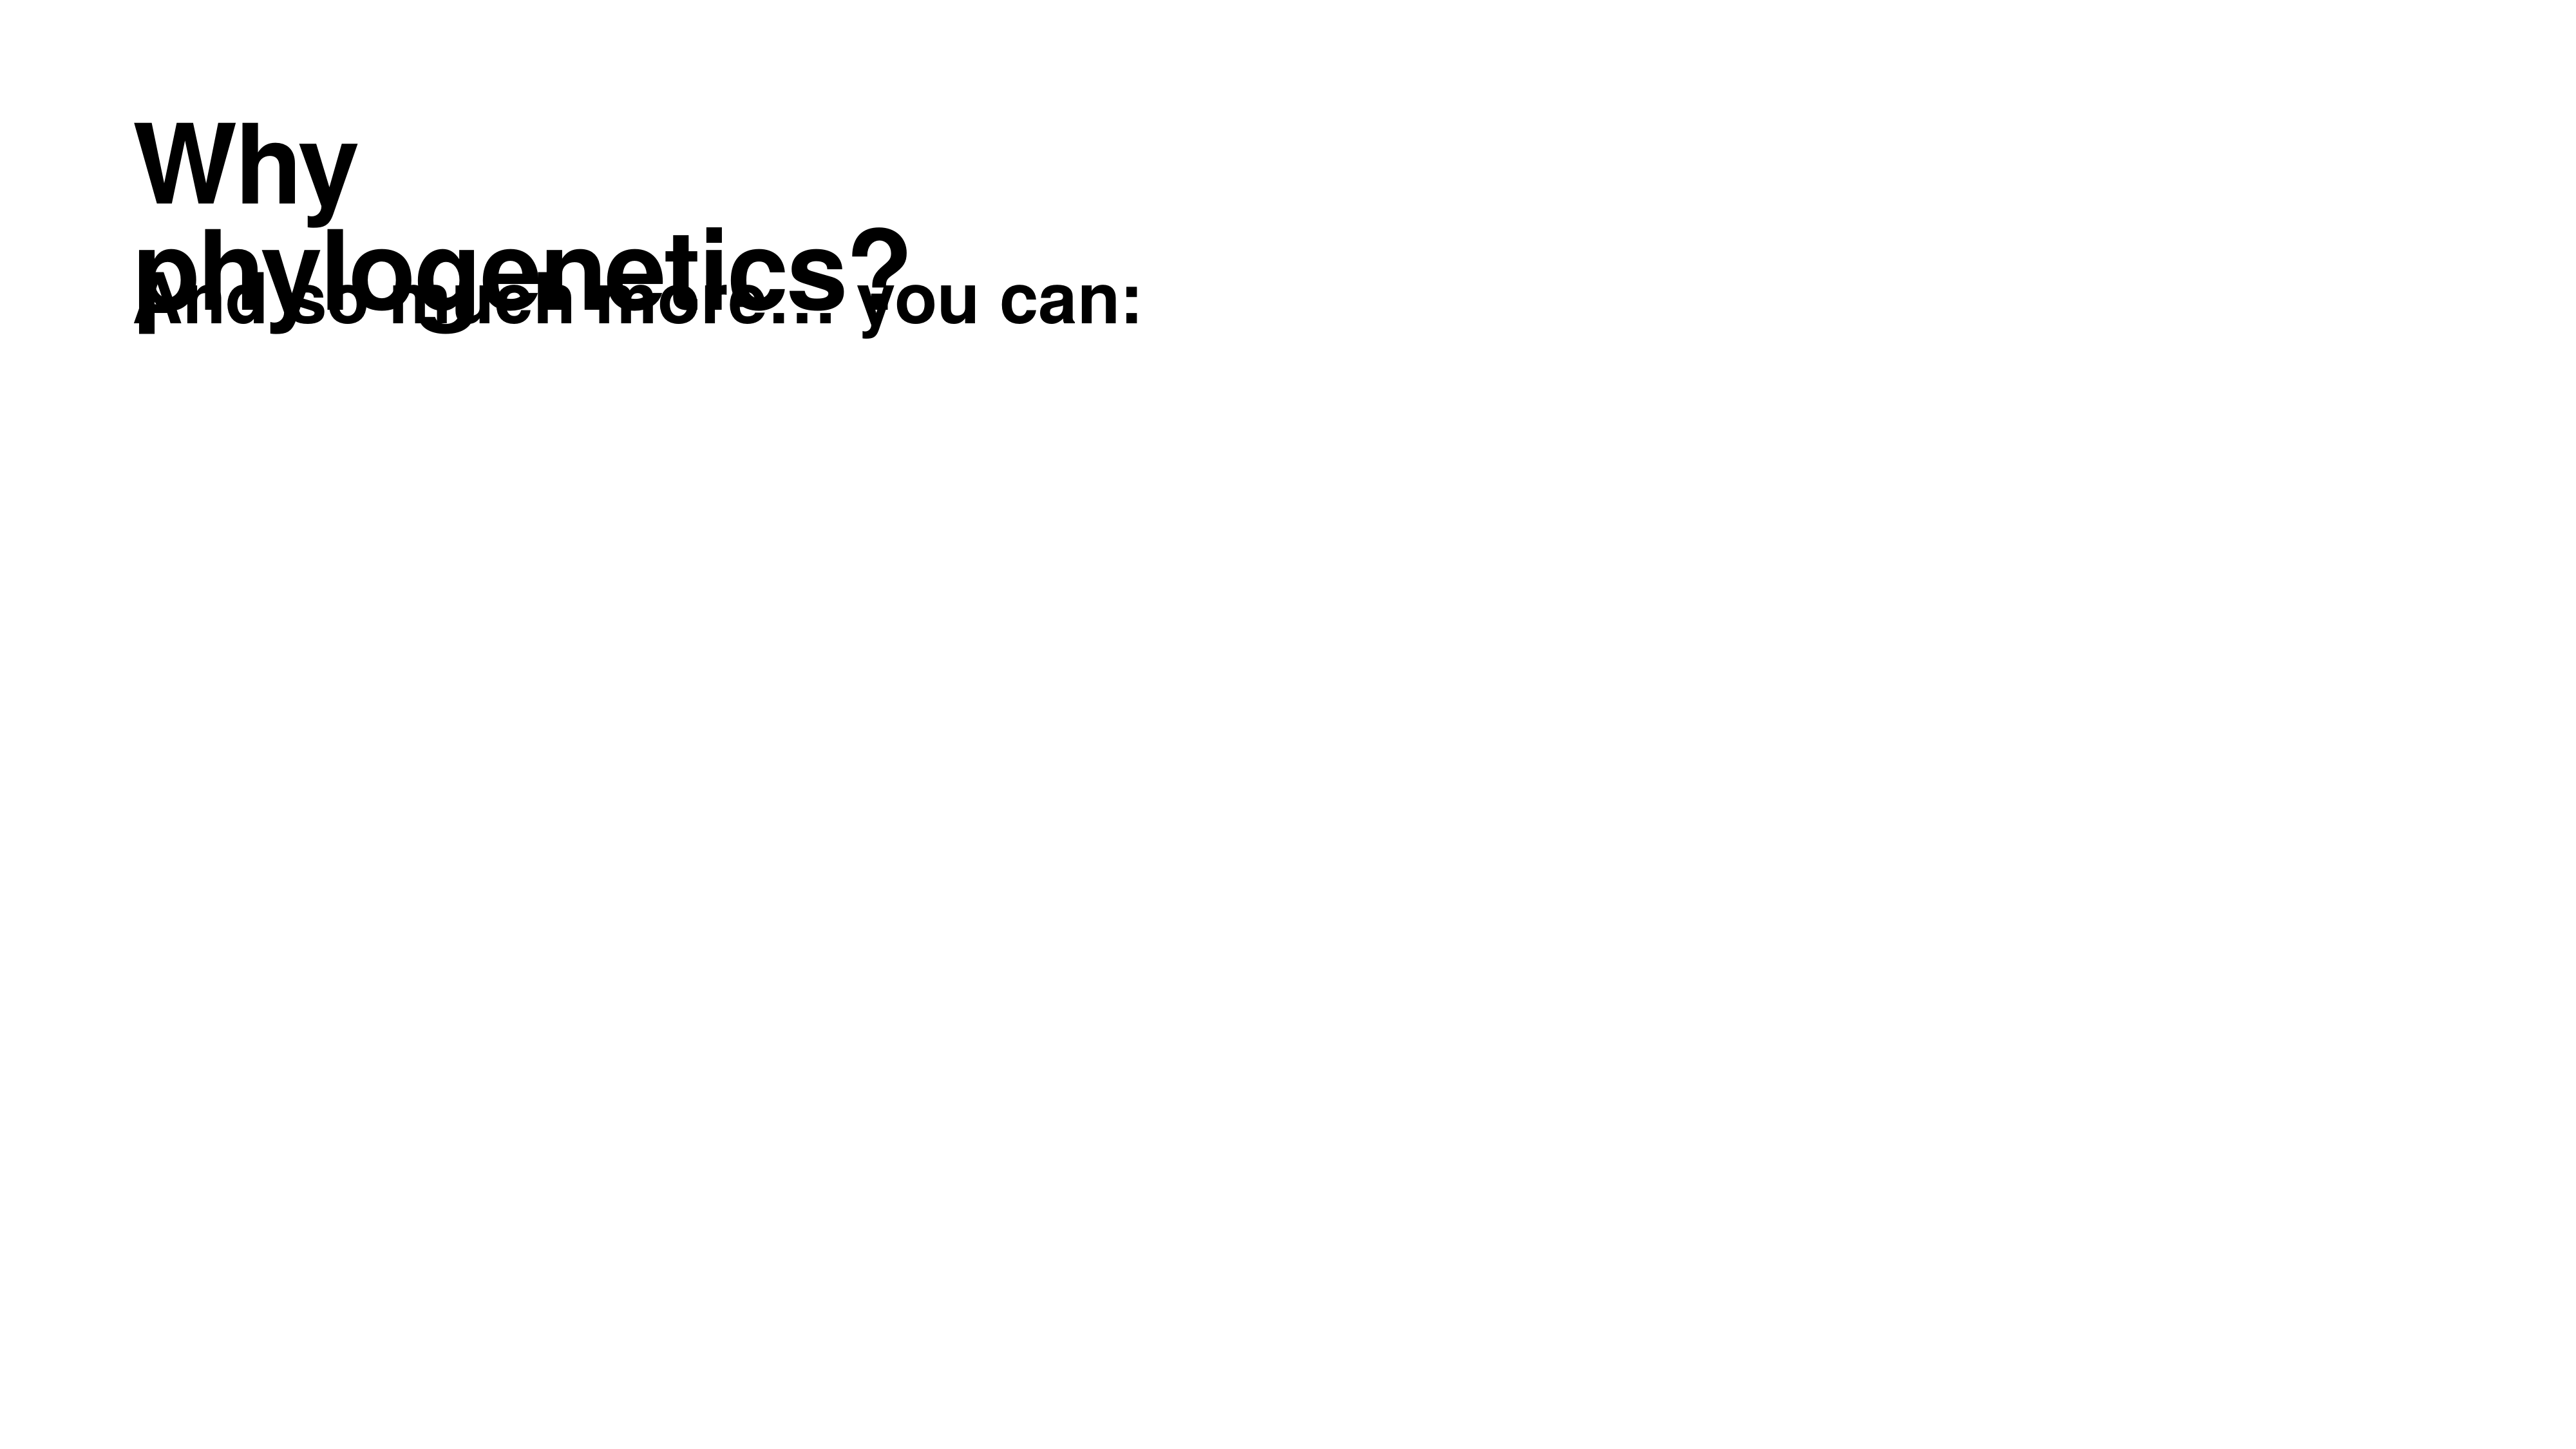

# Why phylogenetics?
And so much more… you can: